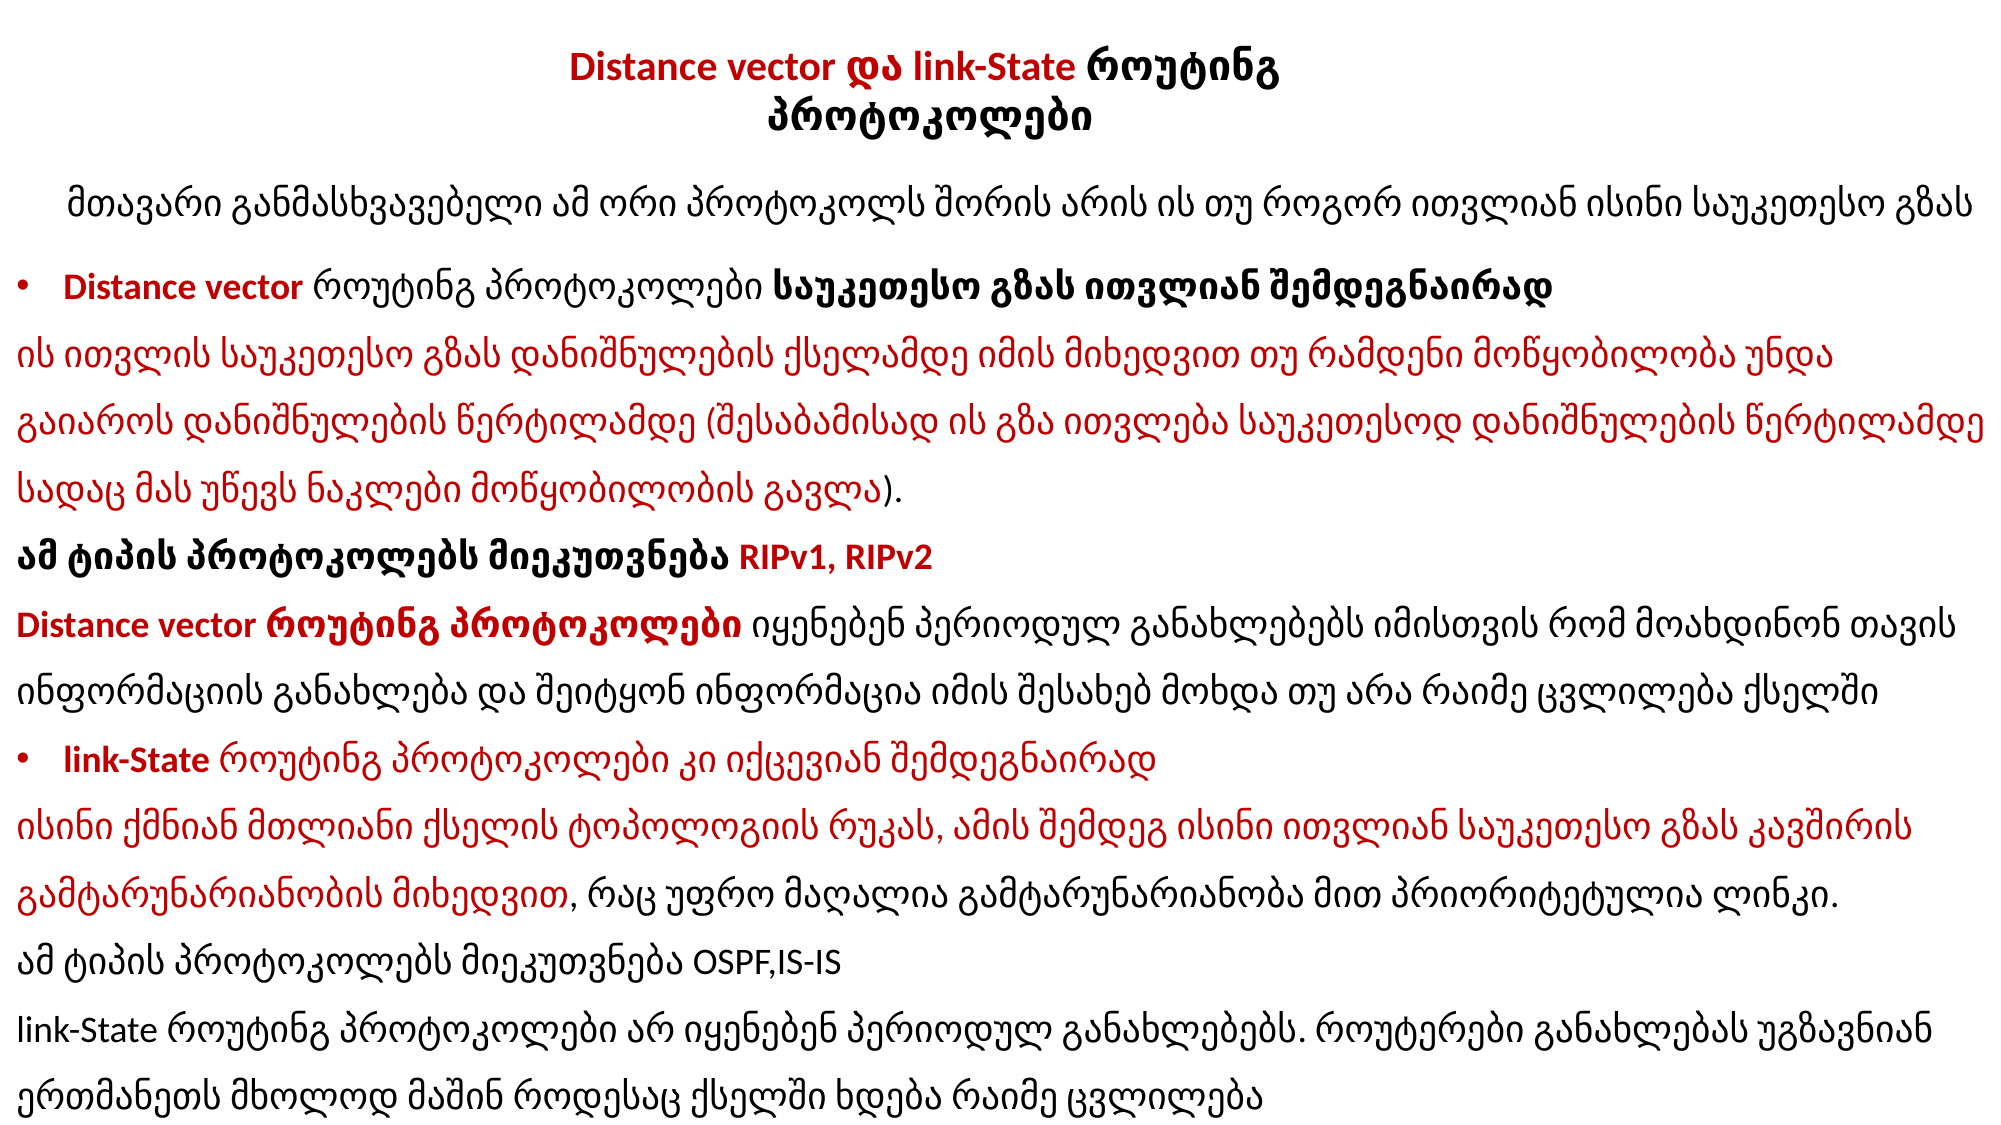

Distance vector და link-State როუტინგ
პროტოკოლები
მთავარი განმასხვავებელი ამ ორი პროტოკოლს შორის არის ის თუ როგორ ითვლიან ისინი საუკეთესო გზას
Distance vector როუტინგ პროტოკოლები საუკეთესო გზას ითვლიან შემდეგნაირად
ის ითვლის საუკეთესო გზას დანიშნულების ქსელამდე იმის მიხედვით თუ რამდენი მოწყობილობა უნდა
გაიაროს დანიშნულების წერტილამდე (შესაბამისად ის გზა ითვლება საუკეთესოდ დანიშნულების წერტილამდე
სადაც მას უწევს ნაკლები მოწყობილობის გავლა).
ამ ტიპის პროტოკოლებს მიეკუთვნება RIPv1, RIPv2
Distance vector როუტინგ პროტოკოლები იყენებენ პერიოდულ განახლებებს იმისთვის რომ მოახდინონ თავის
ინფორმაციის განახლება და შეიტყონ ინფორმაცია იმის შესახებ მოხდა თუ არა რაიმე ცვლილება ქსელში
link-State როუტინგ პროტოკოლები კი იქცევიან შემდეგნაირად
ისინი ქმნიან მთლიანი ქსელის ტოპოლოგიის რუკას, ამის შემდეგ ისინი ითვლიან საუკეთესო გზას კავშირის
გამტარუნარიანობის მიხედვით, რაც უფრო მაღალია გამტარუნარიანობა მით პრიორიტეტულია ლინკი.
ამ ტიპის პროტოკოლებს მიეკუთვნება OSPF,IS-IS
link-State როუტინგ პროტოკოლები არ იყენებენ პერიოდულ განახლებებს. როუტერები განახლებას უგზავნიან
ერთმანეთს მხოლოდ მაშინ როდესაც ქსელში ხდება რაიმე ცვლილება